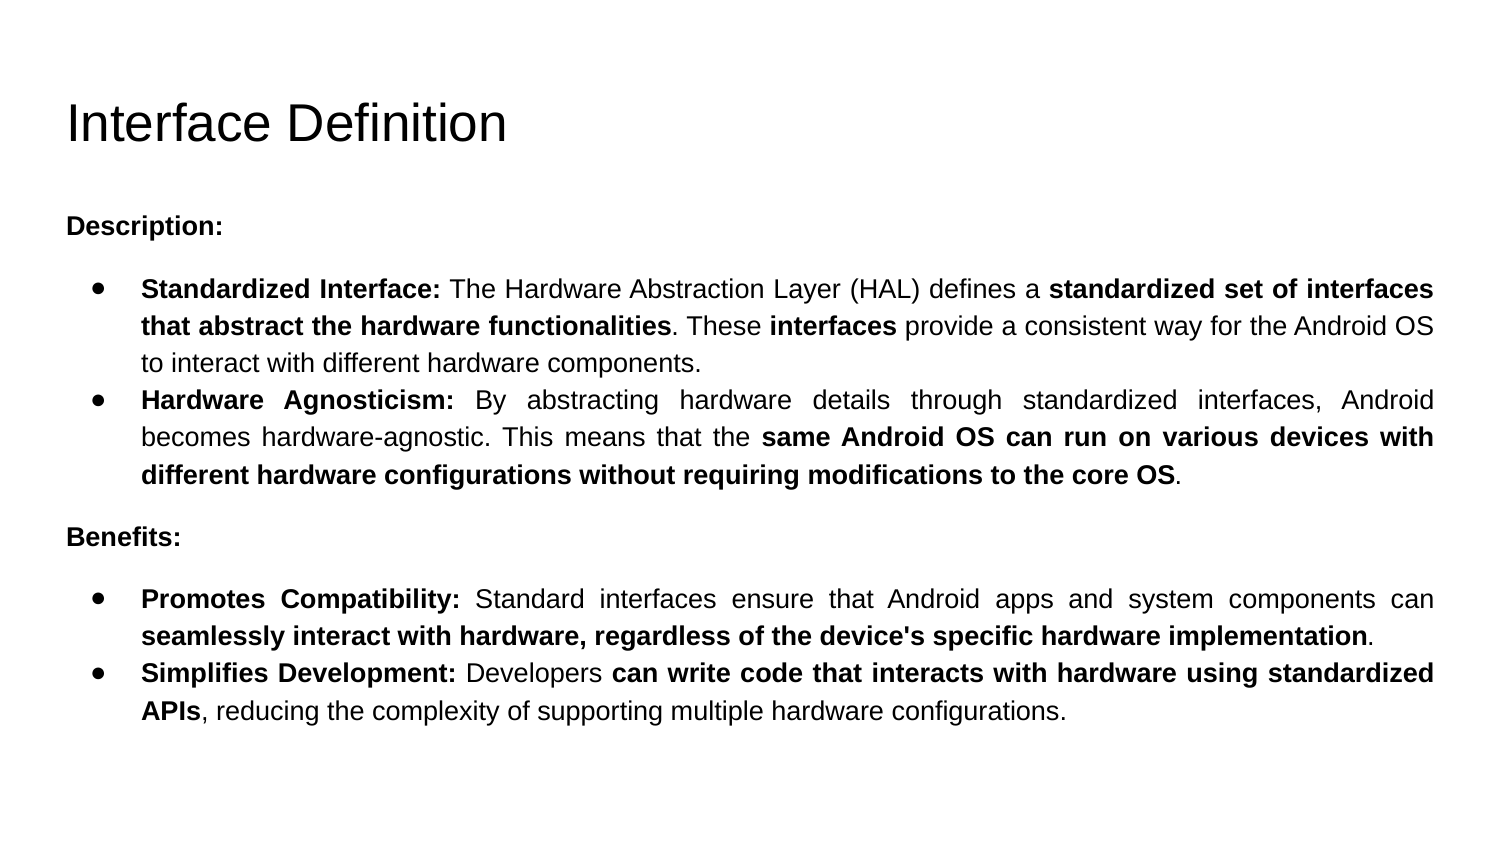

# Interface Definition
Description:
Standardized Interface: The Hardware Abstraction Layer (HAL) defines a standardized set of interfaces that abstract the hardware functionalities. These interfaces provide a consistent way for the Android OS to interact with different hardware components.
Hardware Agnosticism: By abstracting hardware details through standardized interfaces, Android becomes hardware-agnostic. This means that the same Android OS can run on various devices with different hardware configurations without requiring modifications to the core OS.
Benefits:
Promotes Compatibility: Standard interfaces ensure that Android apps and system components can seamlessly interact with hardware, regardless of the device's specific hardware implementation.
Simplifies Development: Developers can write code that interacts with hardware using standardized APIs, reducing the complexity of supporting multiple hardware configurations.